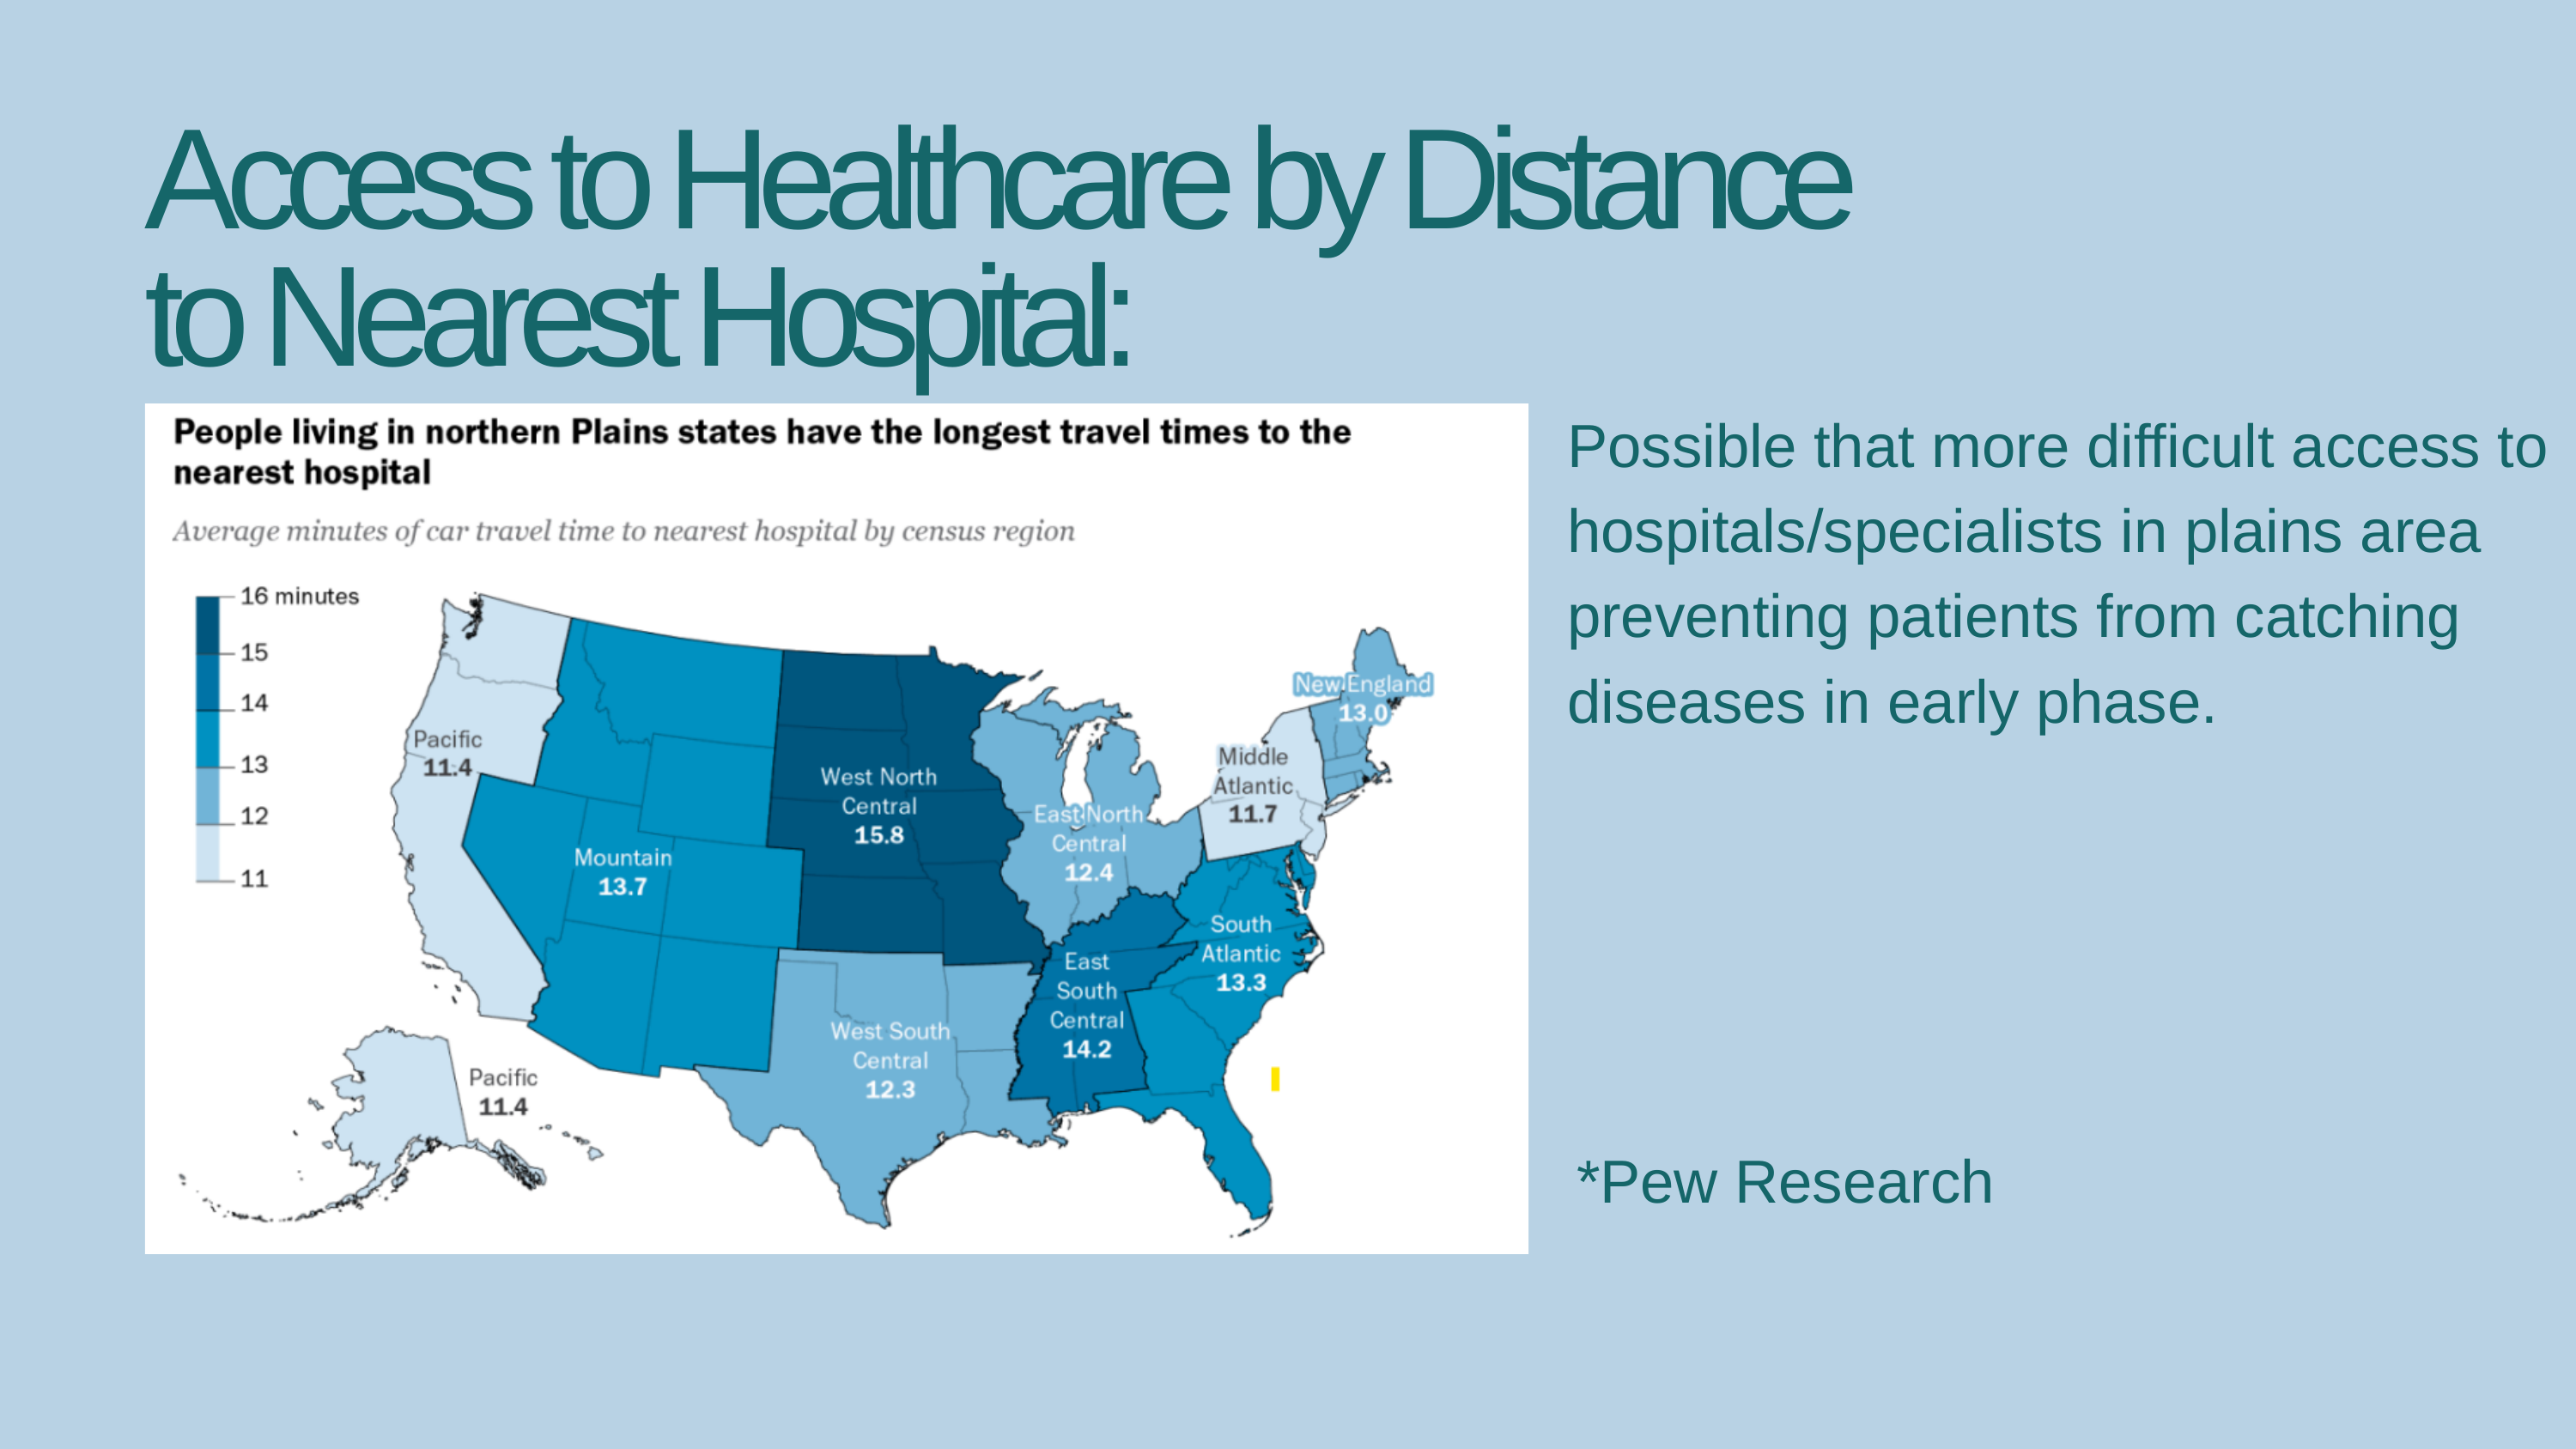

Access to Healthcare by Distance to Nearest Hospital:
Possible that more difficult access to hospitals/specialists in plains area preventing patients from catching diseases in early phase.

*Pew Research